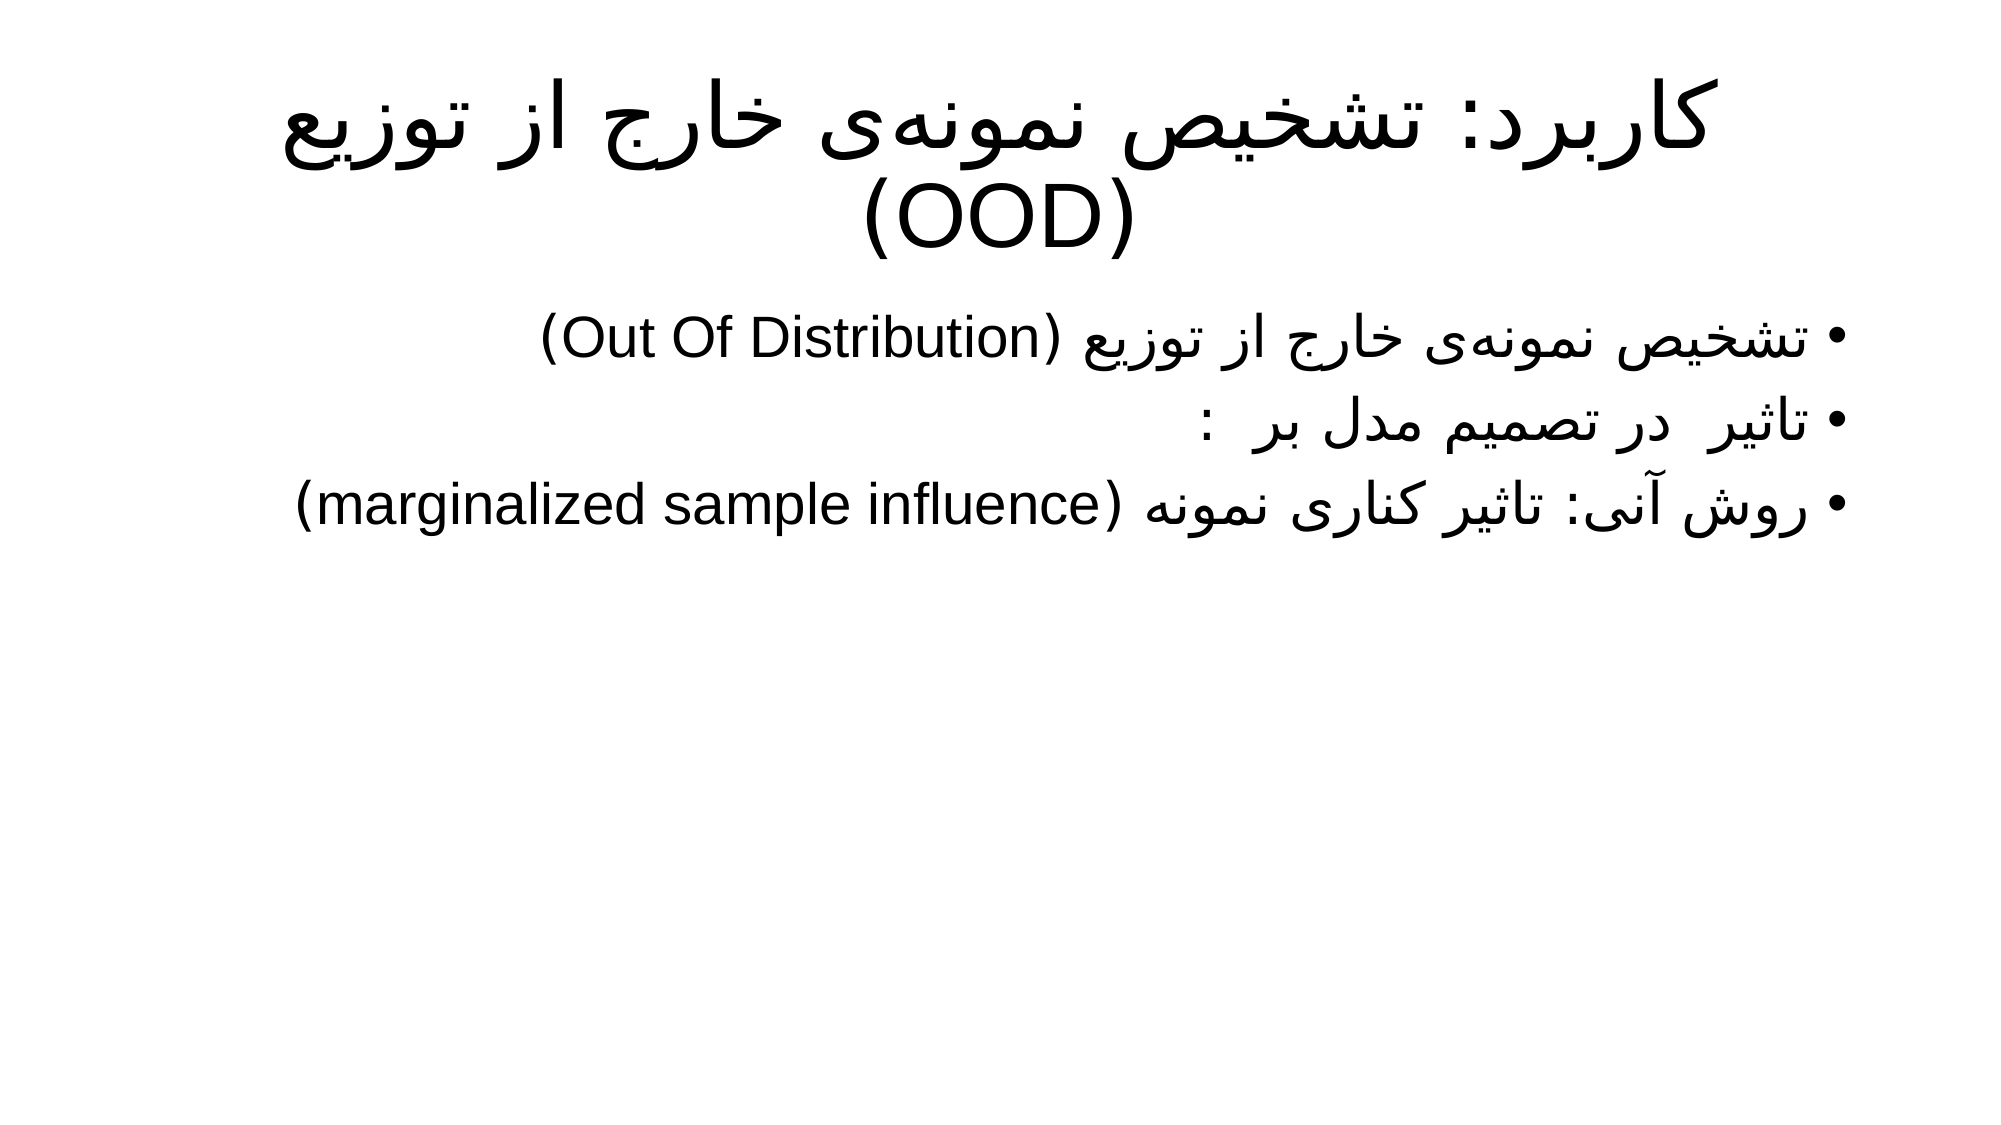

# کاربرد: تشخیص نمونه‌ی خارج از توزیع (OOD)
تشخیص نمونه‌ی خارج از توزیع (Out Of Distribution)
تاثیر  در تصمیم مدل بر  :
روش آنی: تاثیر کناری نمونه (marginalized sample influence)